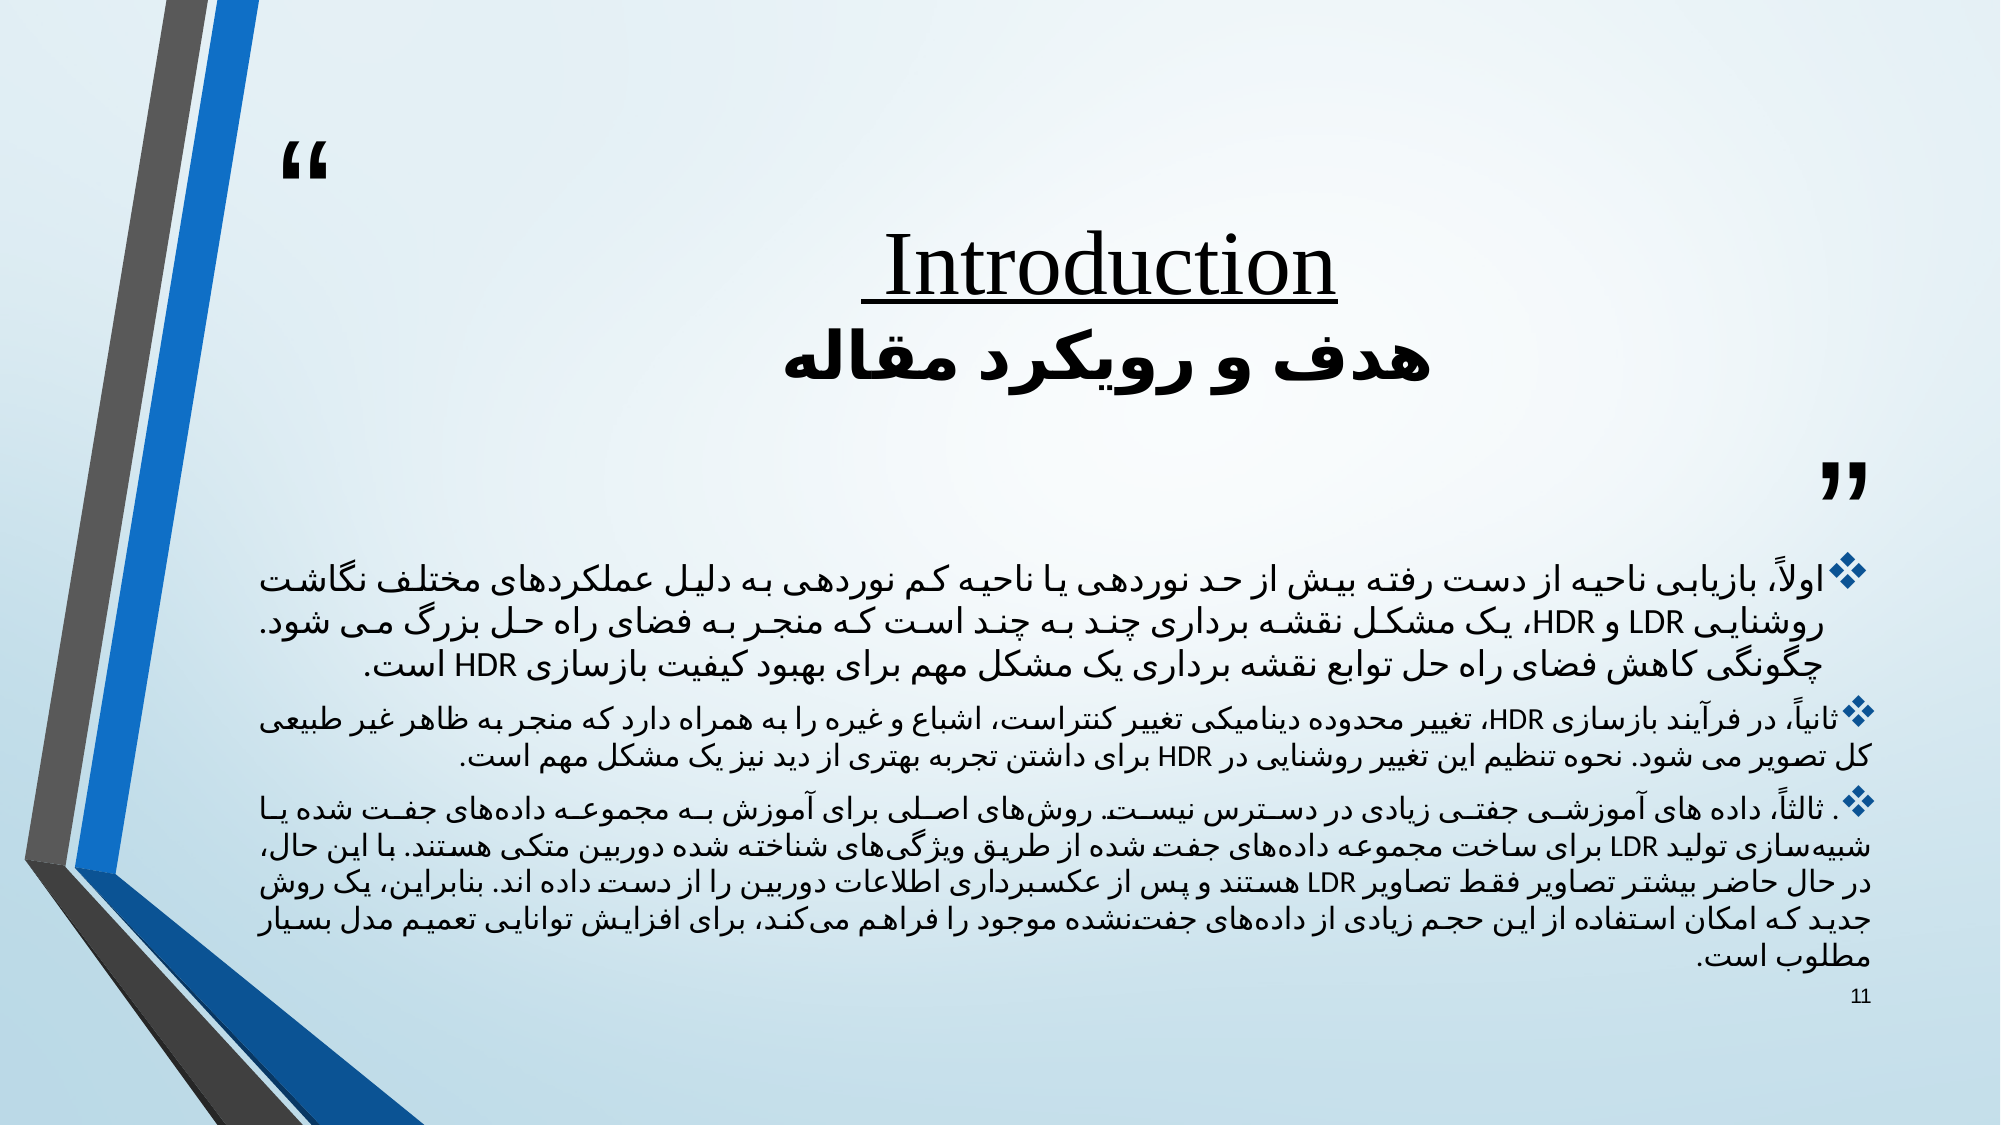

# Introduction هدف و رویکرد مقاله
اولاً، بازیابی ناحیه از دست رفته بیش از حد نوردهی یا ناحیه کم نوردهی به دلیل عملکردهای مختلف نگاشت روشنایی LDR و HDR، یک مشکل نقشه برداری چند به چند است که منجر به فضای راه حل بزرگ می شود. چگونگی کاهش فضای راه حل توابع نقشه برداری یک مشکل مهم برای بهبود کیفیت بازسازی HDR است.
ثانیاً، در فرآیند بازسازی HDR، تغییر محدوده دینامیکی تغییر کنتراست، اشباع و غیره را به همراه دارد که منجر به ظاهر غیر طبیعی کل تصویر می شود. نحوه تنظیم این تغییر روشنایی در HDR برای داشتن تجربه بهتری از دید نیز یک مشکل مهم است.
. ثالثاً، داده های آموزشی جفتی زیادی در دسترس نیست. روش‌های اصلی برای آموزش به مجموعه داده‌های جفت شده یا شبیه‌سازی تولید LDR برای ساخت مجموعه داده‌های جفت شده از طریق ویژگی‌های شناخته شده دوربین متکی هستند. با این حال، در حال حاضر بیشتر تصاویر فقط تصاویر LDR هستند و پس از عکسبرداری اطلاعات دوربین را از دست داده اند. بنابراین، یک روش جدید که امکان استفاده از این حجم زیادی از داده‌های جفت‌نشده موجود را فراهم می‌کند، برای افزایش توانایی تعمیم مدل بسیار مطلوب است.
11